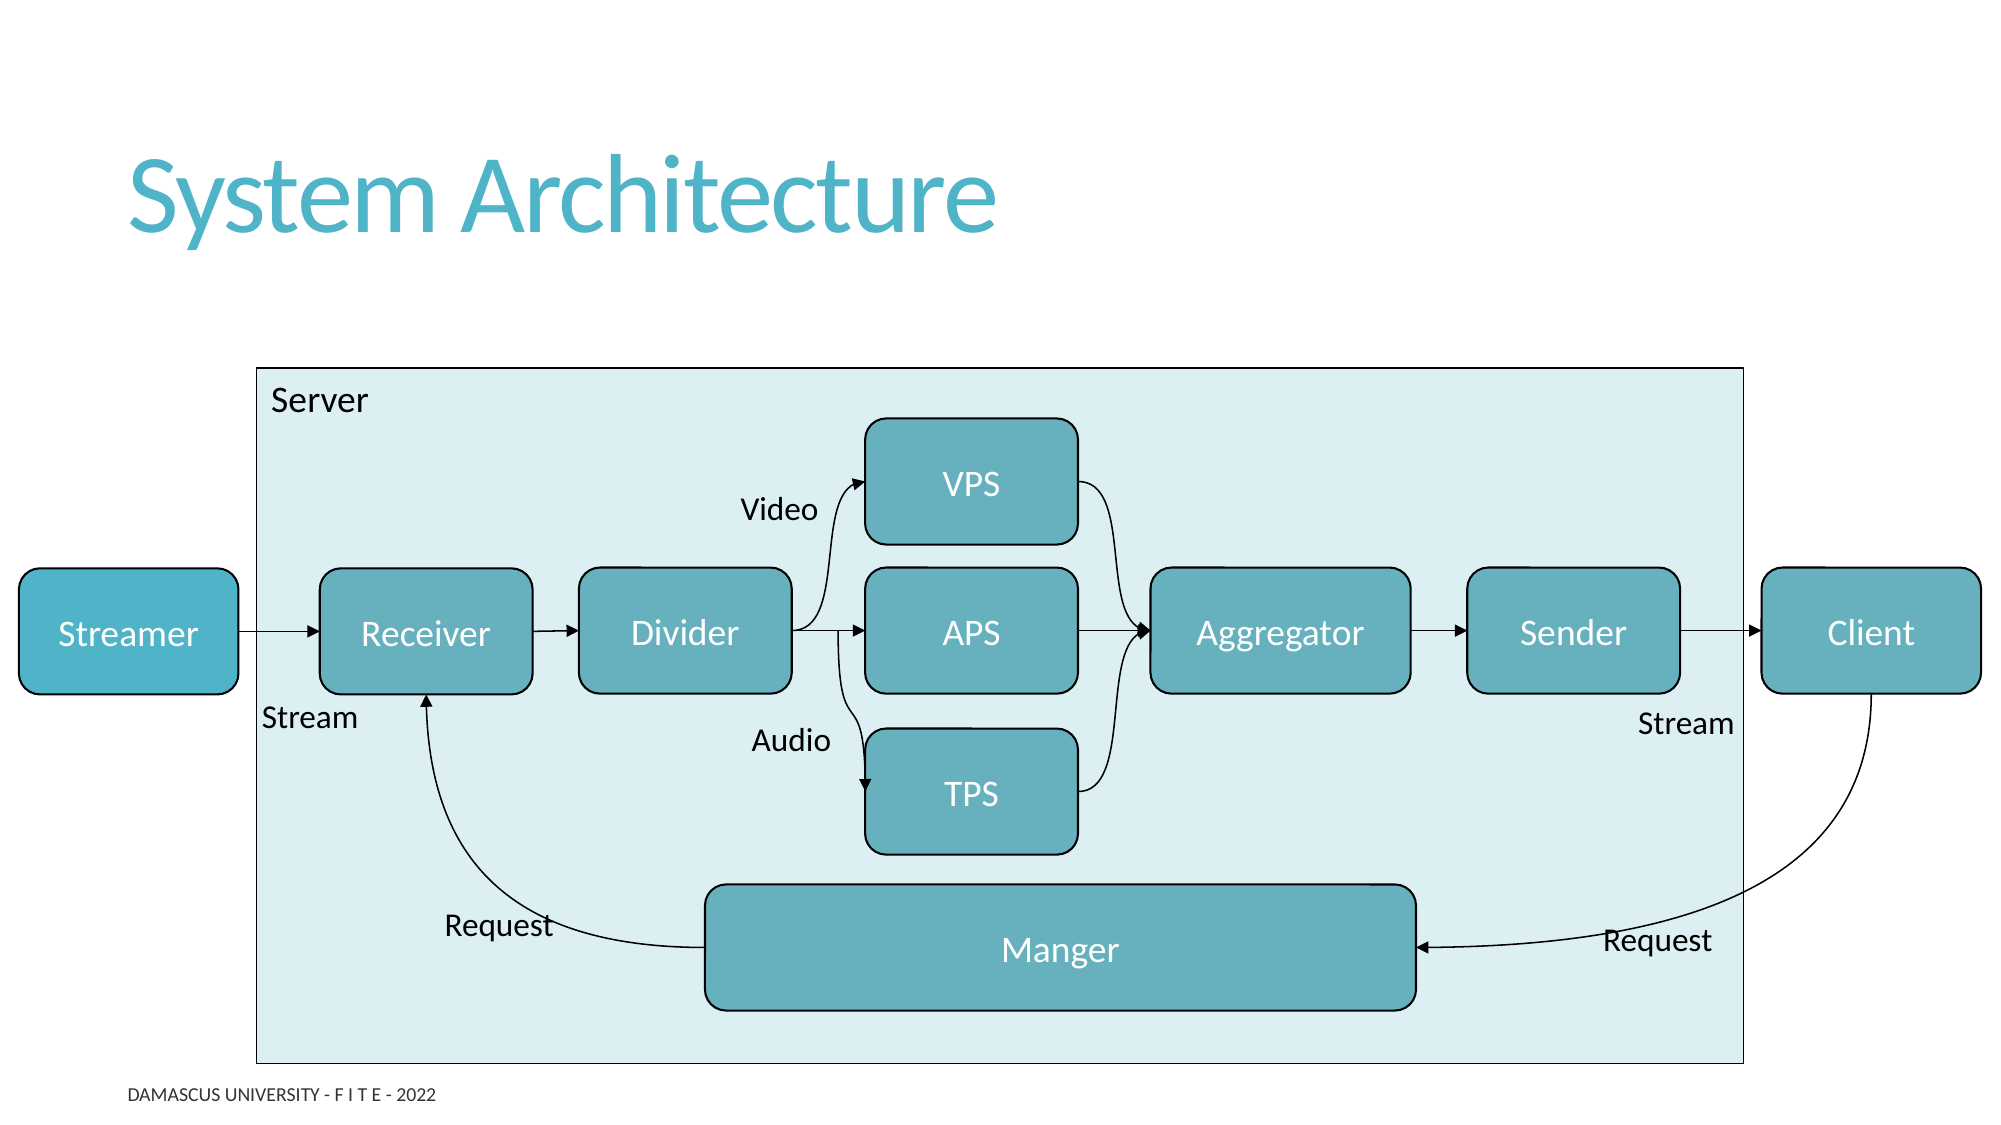

# System Architecture

Server
VPS
Video
Divider
APS
Aggregator
Sender
Client
Streamer
Receiver
Stream
Stream
Audio
TPS
Manger
Request
Request
Damascus University - F I T E - 2022